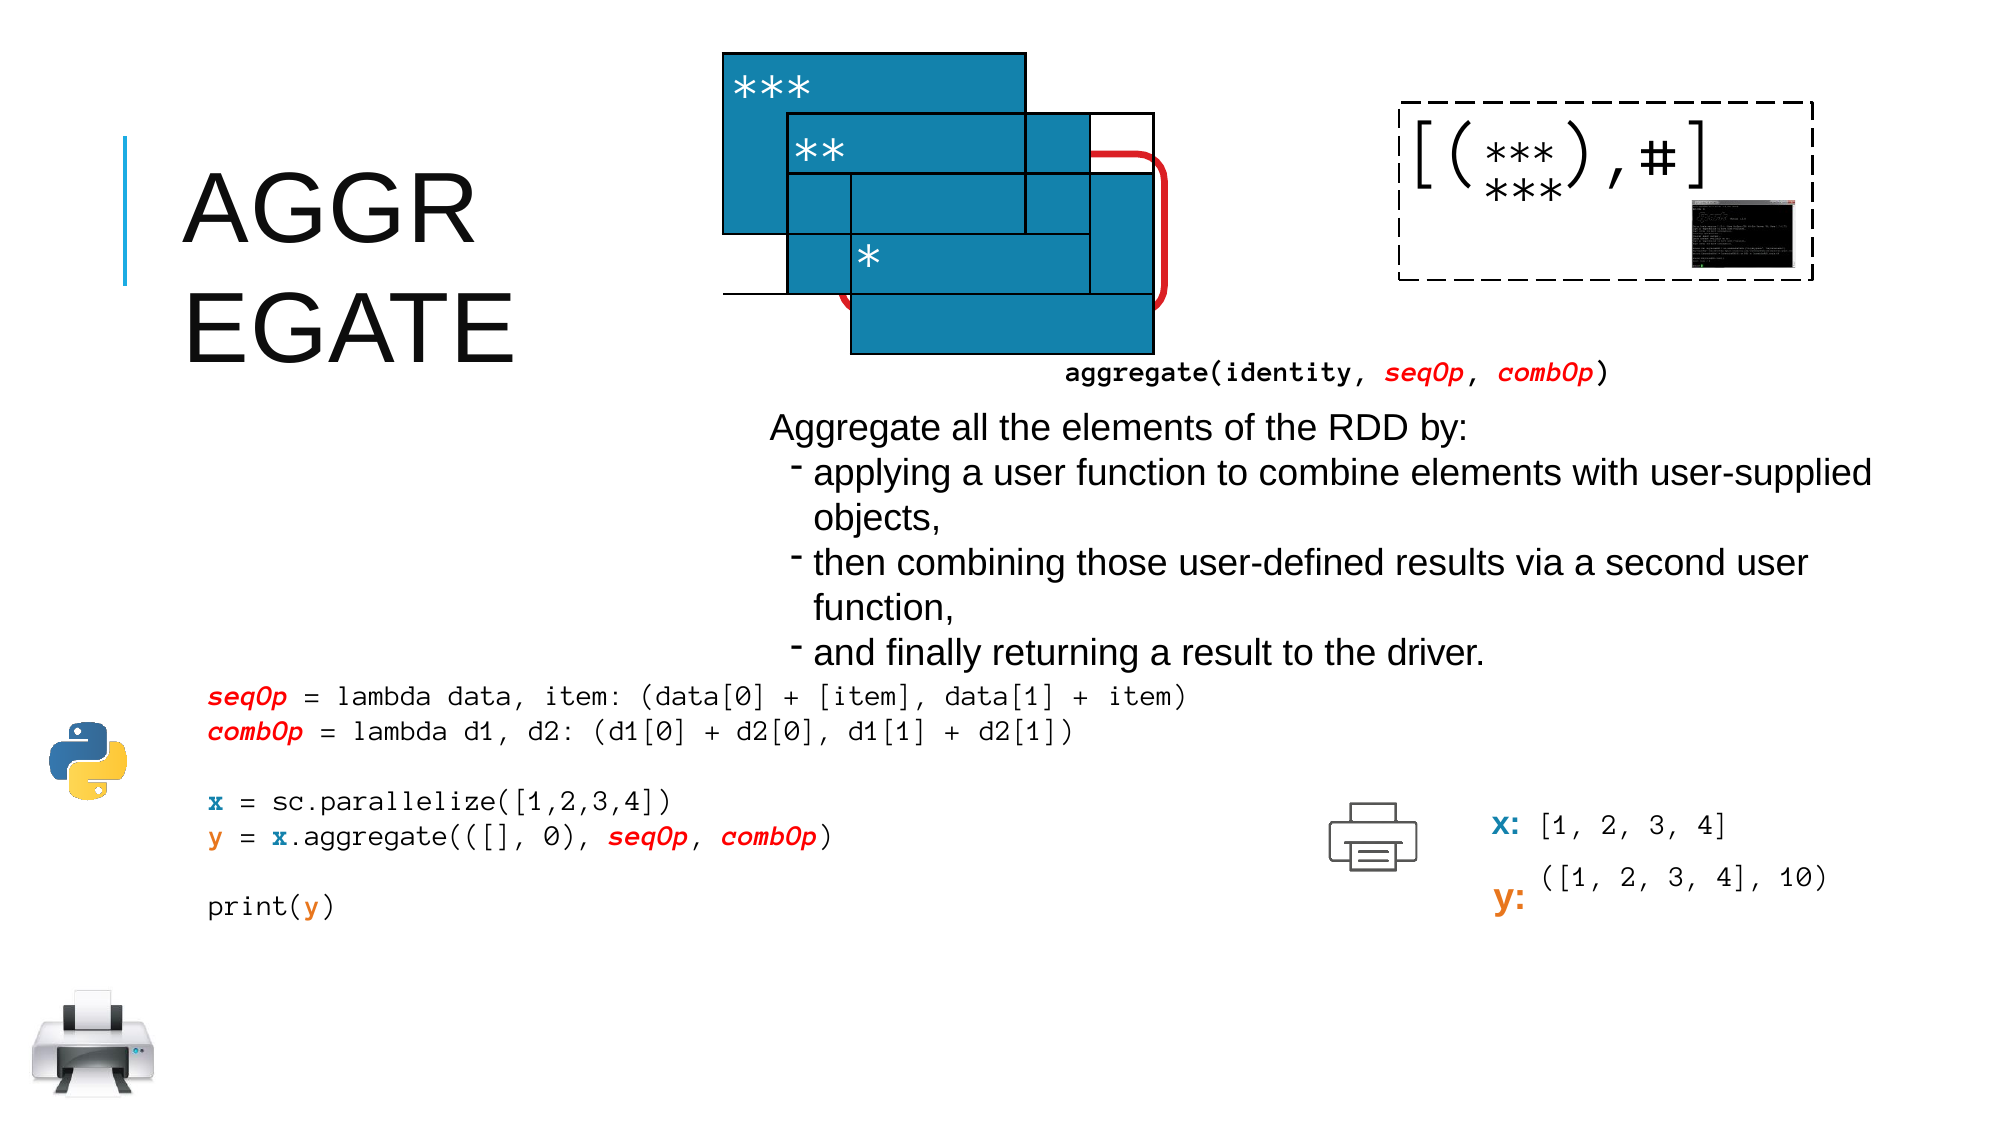

| \*\*\* |  |  |  |  |
| --- | --- | --- | --- | --- |
|  | \*\* |  |  |  |
|  |  |  |  |  |
|  |  | \* |  |  |
|  |  |  |  |  |
# [(***),#]

AGGREGATE
***

aggregate(identity, seqOp, combOp)
Aggregate all the elements of the RDD by:
applying a user function to combine elements with user-supplied objects,
then combining those user-defined results via a second user function,
and finally returning a result to the driver.
seqOp = lambda data, item: (data[0] + [item], data[1] + item)
combOp = lambda d1, d2: (d1[0] + d2[0], d1[1] + d2[1])

x:  [1, 2, 3, 4]
y:
x = sc.parallelize([1,2,3,4])
y = x.aggregate(([], 0), seqOp, combOp)

([1, 2, 3, 4], 10)
print(y)